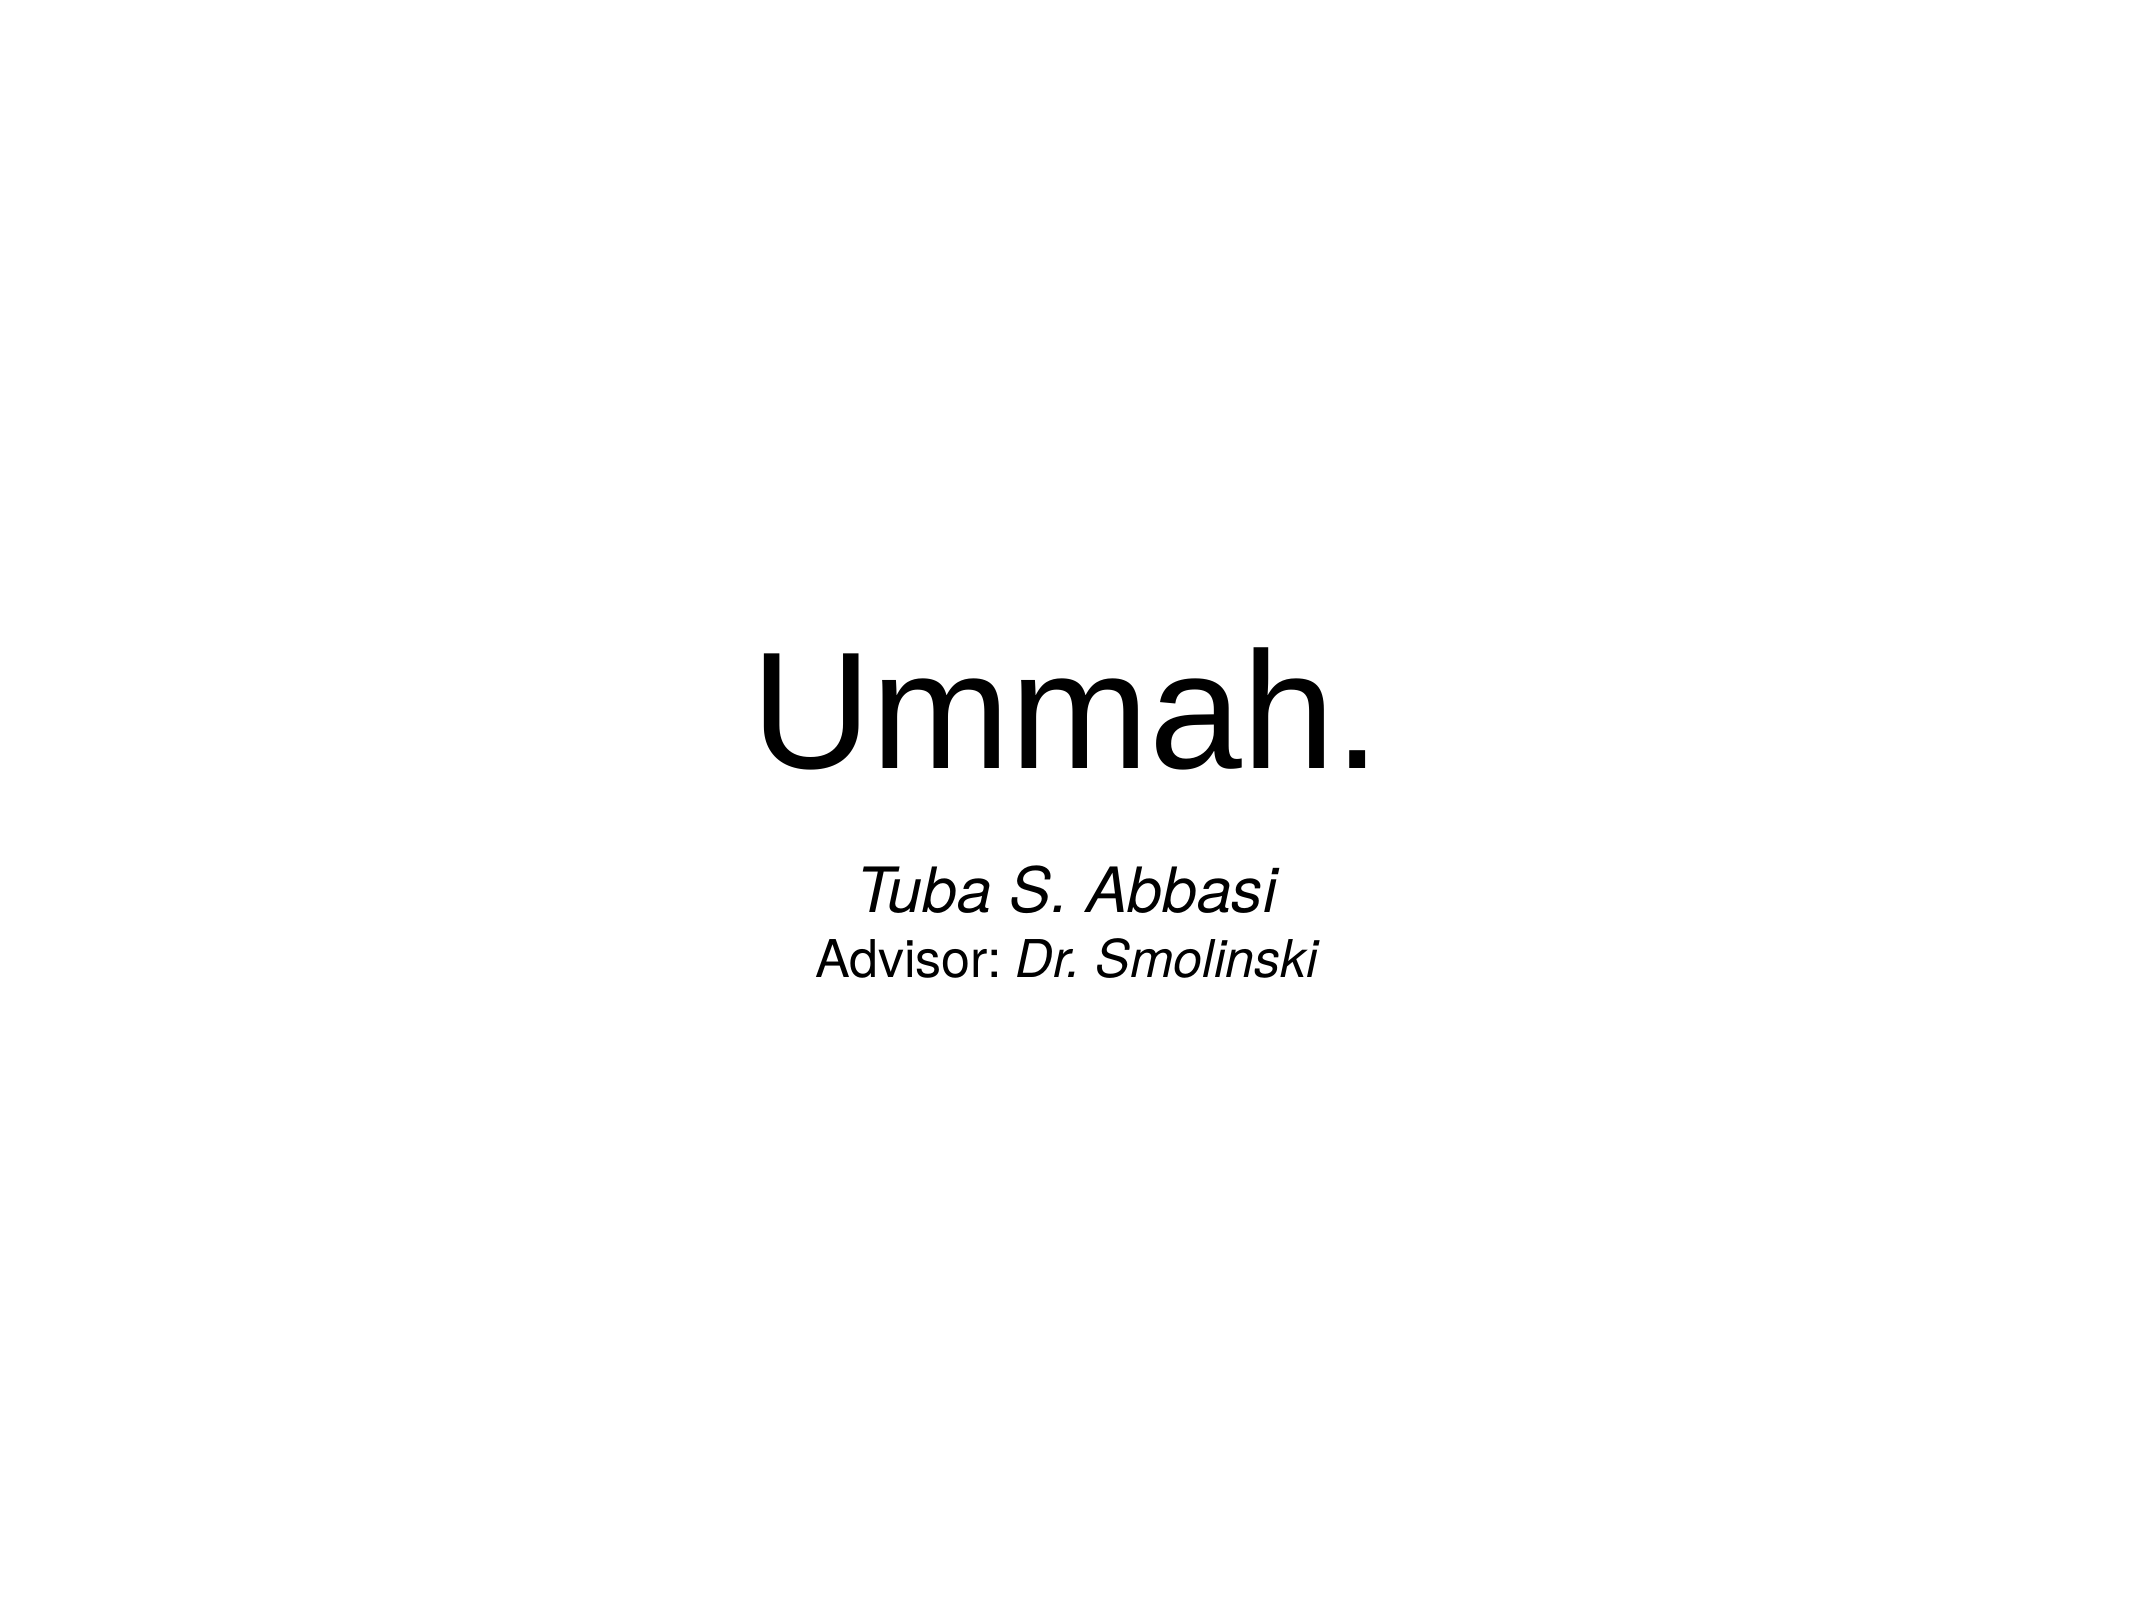

# Ummah.
Tuba S. Abbasi
Advisor: Dr. Smolinski